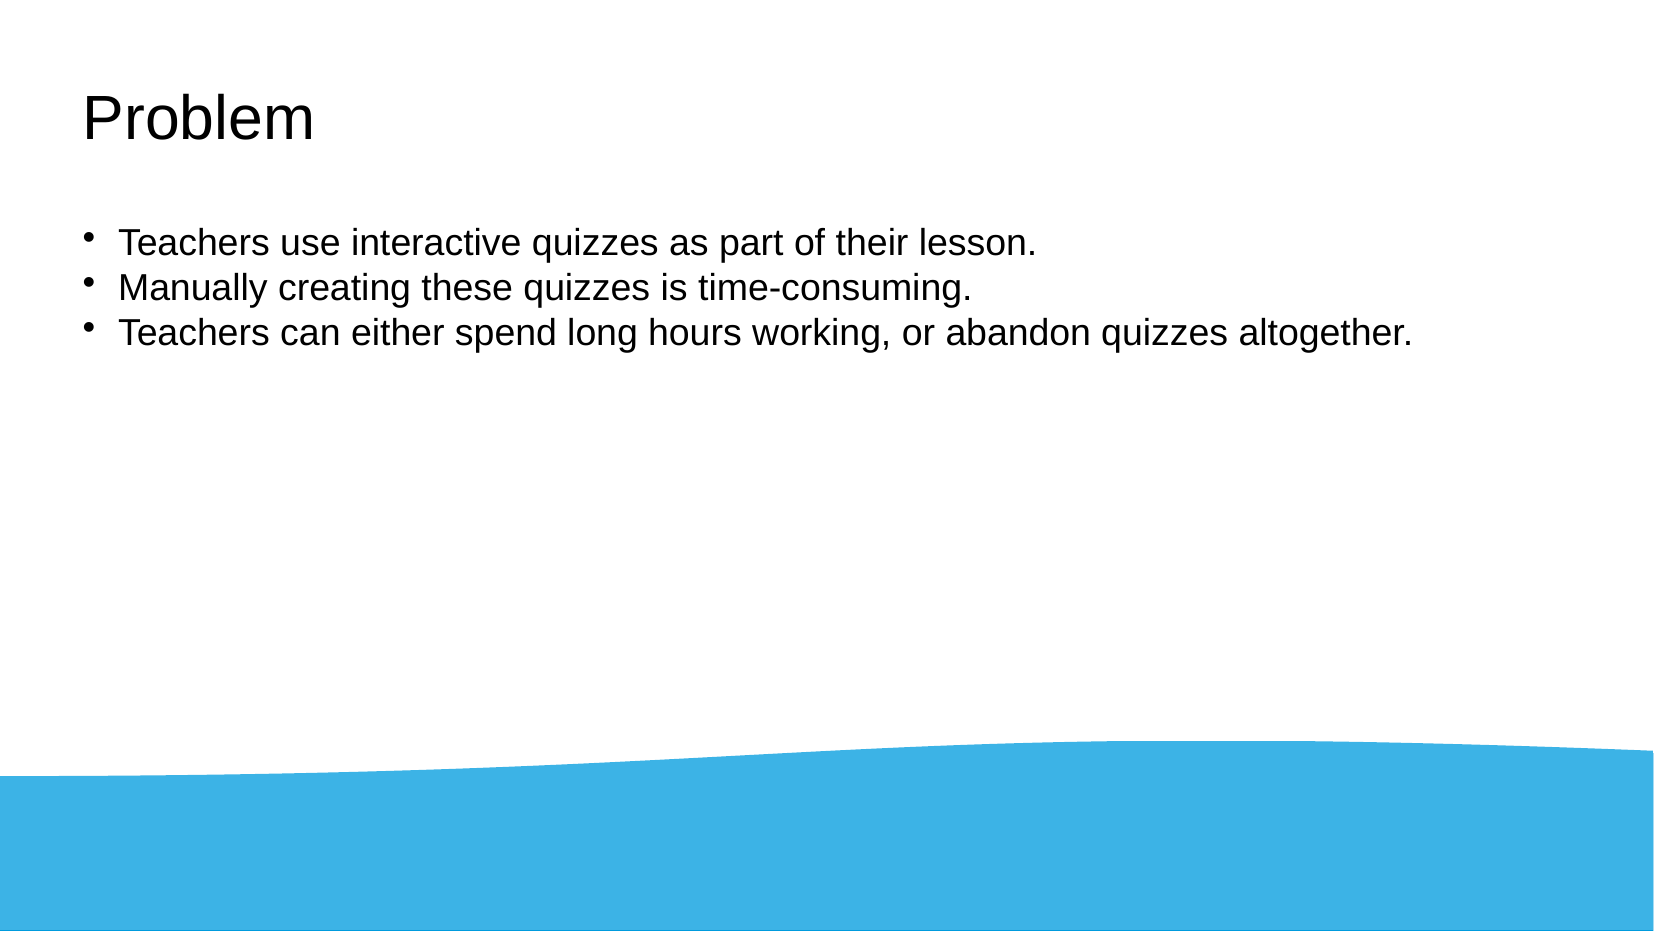

# Problem
Teachers use interactive quizzes as part of their lesson.
Manually creating these quizzes is time-consuming.
Teachers can either spend long hours working, or abandon quizzes altogether.